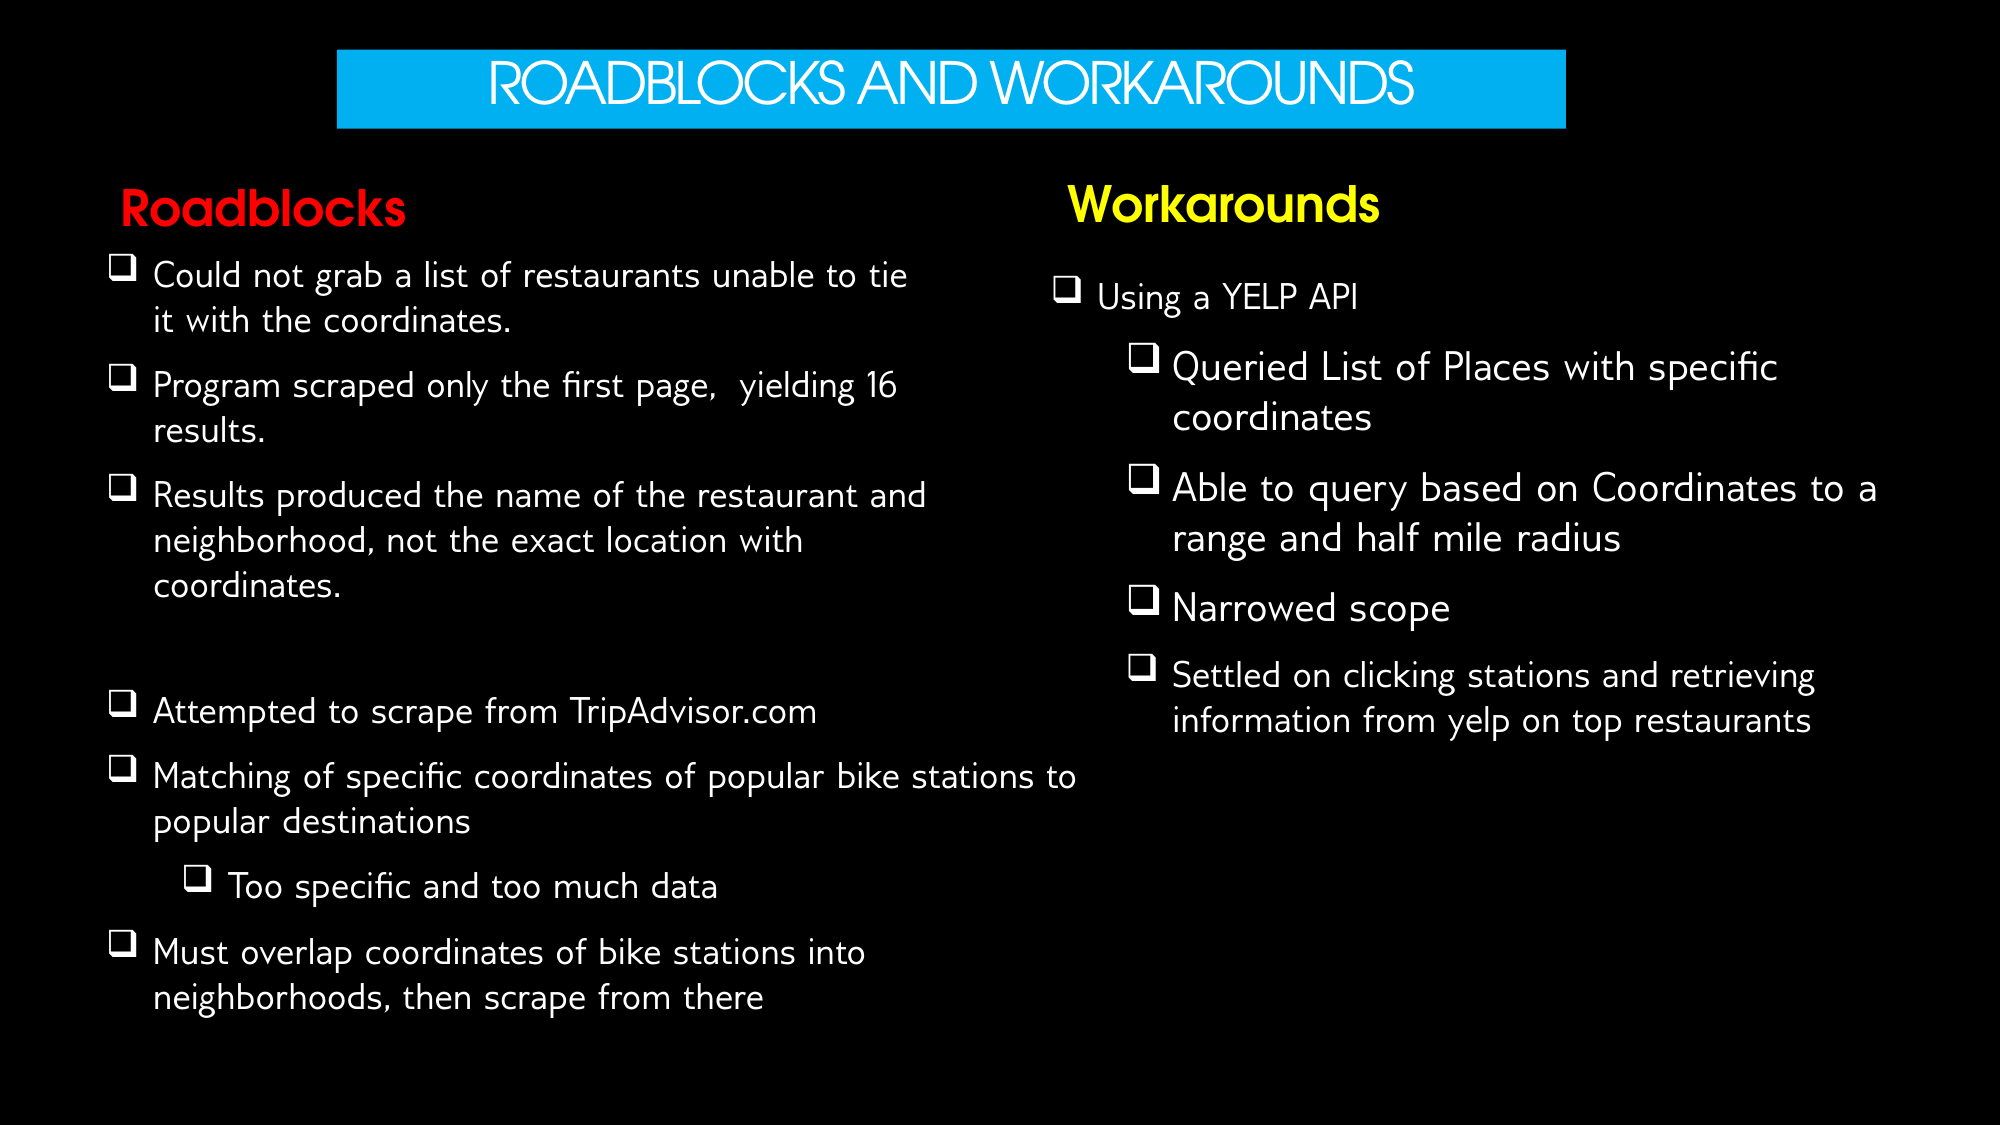

Roadblocks and workarounds
Workarounds
Roadblocks
Could not grab a list of restaurants unable to tie it with the coordinates.
Program scraped only the first page,  yielding 16 results.
Results produced the name of the restaurant and neighborhood, not the exact location with coordinates.

Using a YELP API
Queried List of Places with specific coordinates
Able to query based on Coordinates to a range and half mile radius
Narrowed scope
Settled on clicking stations and retrieving information from yelp on top restaurants

Attempted to scrape from TripAdvisor.com
Matching of specific coordinates of popular bike stations to popular destinations
Too specific and too much data
Must overlap coordinates of bike stations into neighborhoods, then scrape from there